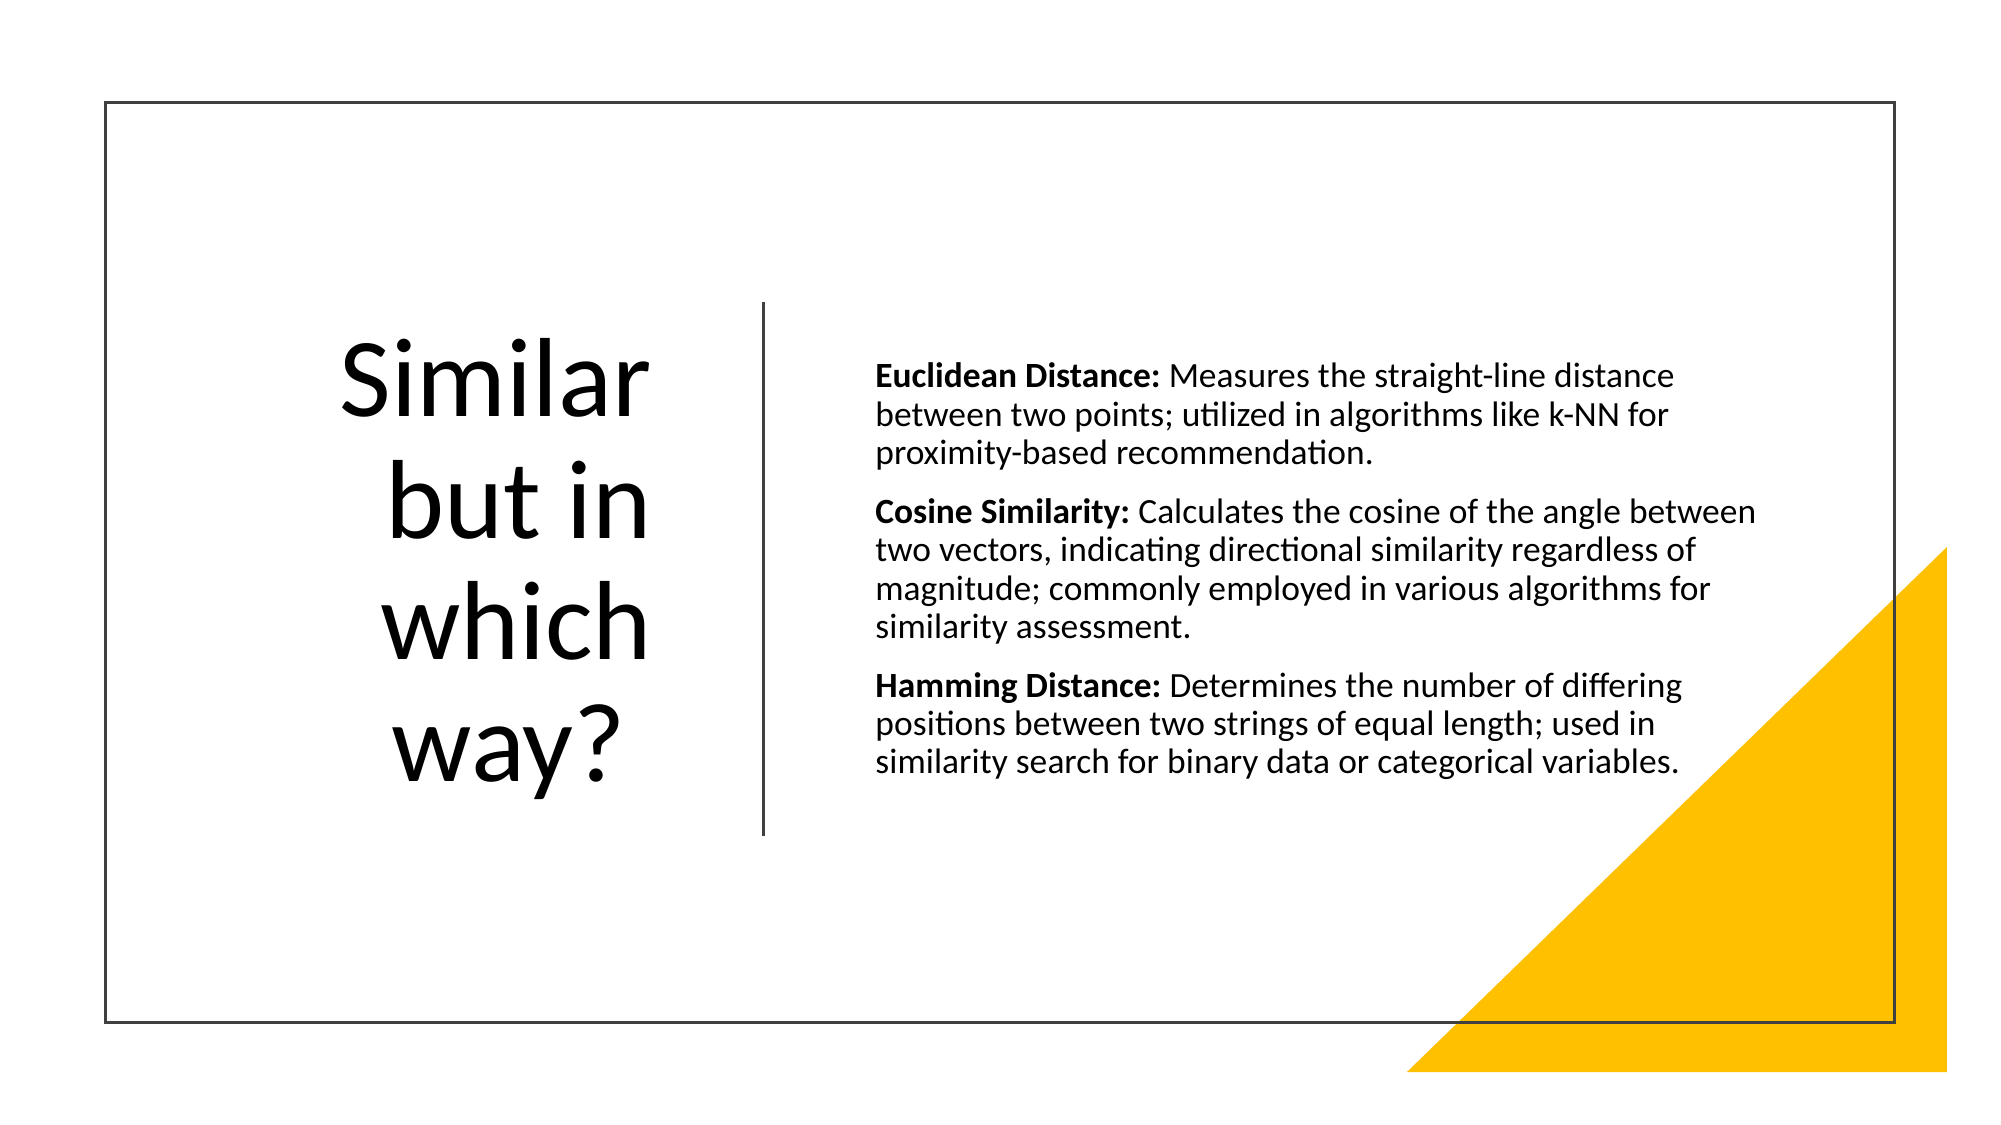

# Similar but in which way?
Euclidean Distance: Measures the straight-line distance between two points; utilized in algorithms like k-NN for proximity-based recommendation.
Cosine Similarity: Calculates the cosine of the angle between two vectors, indicating directional similarity regardless of magnitude; commonly employed in various algorithms for similarity assessment.
Hamming Distance: Determines the number of differing positions between two strings of equal length; used in similarity search for binary data or categorical variables.